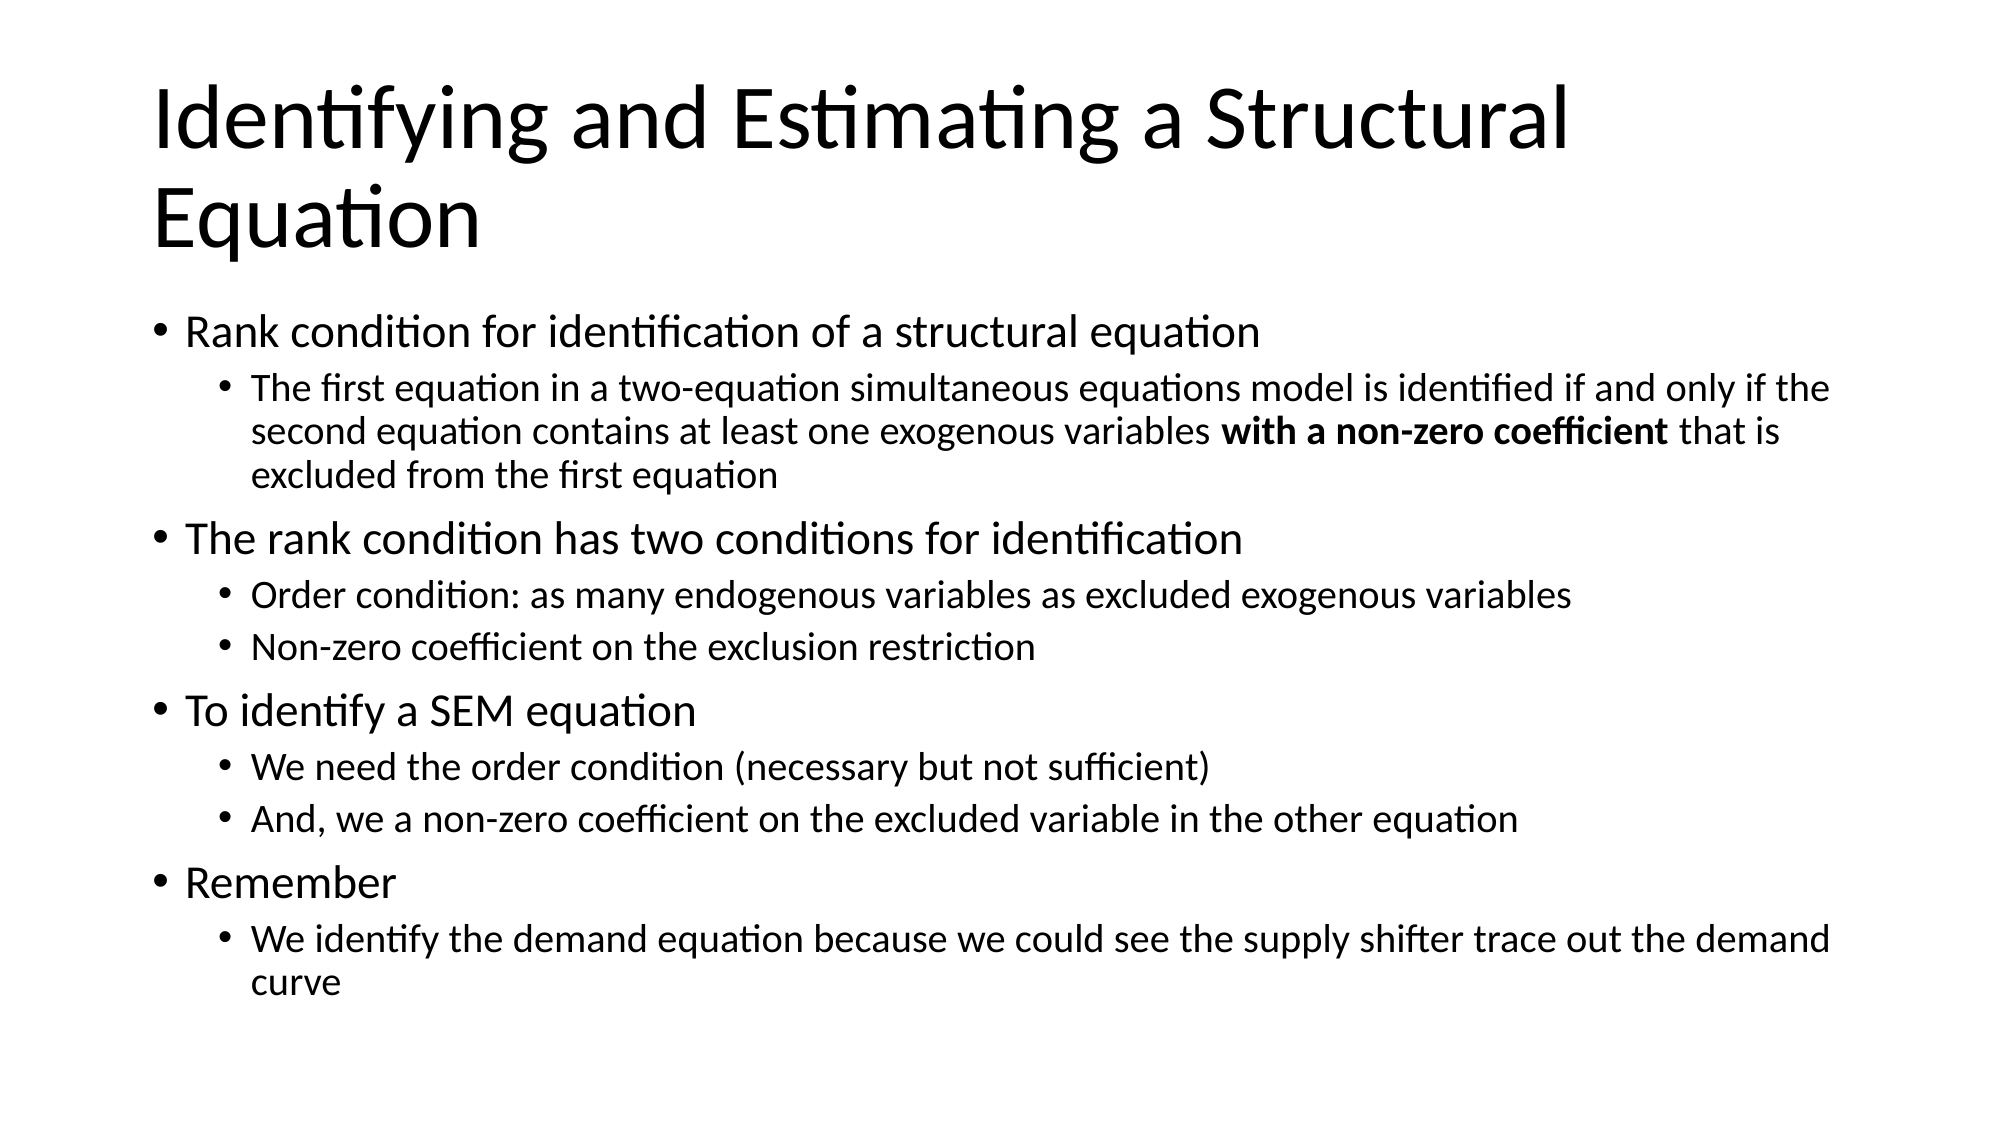

# Identifying and Estimating a Structural Equation
Rank condition for identification of a structural equation
The first equation in a two-equation simultaneous equations model is identified if and only if the second equation contains at least one exogenous variables with a non-zero coefficient that is excluded from the first equation
The rank condition has two conditions for identification
Order condition: as many endogenous variables as excluded exogenous variables
Non-zero coefficient on the exclusion restriction
To identify a SEM equation
We need the order condition (necessary but not sufficient)
And, we a non-zero coefficient on the excluded variable in the other equation
Remember
We identify the demand equation because we could see the supply shifter trace out the demand curve